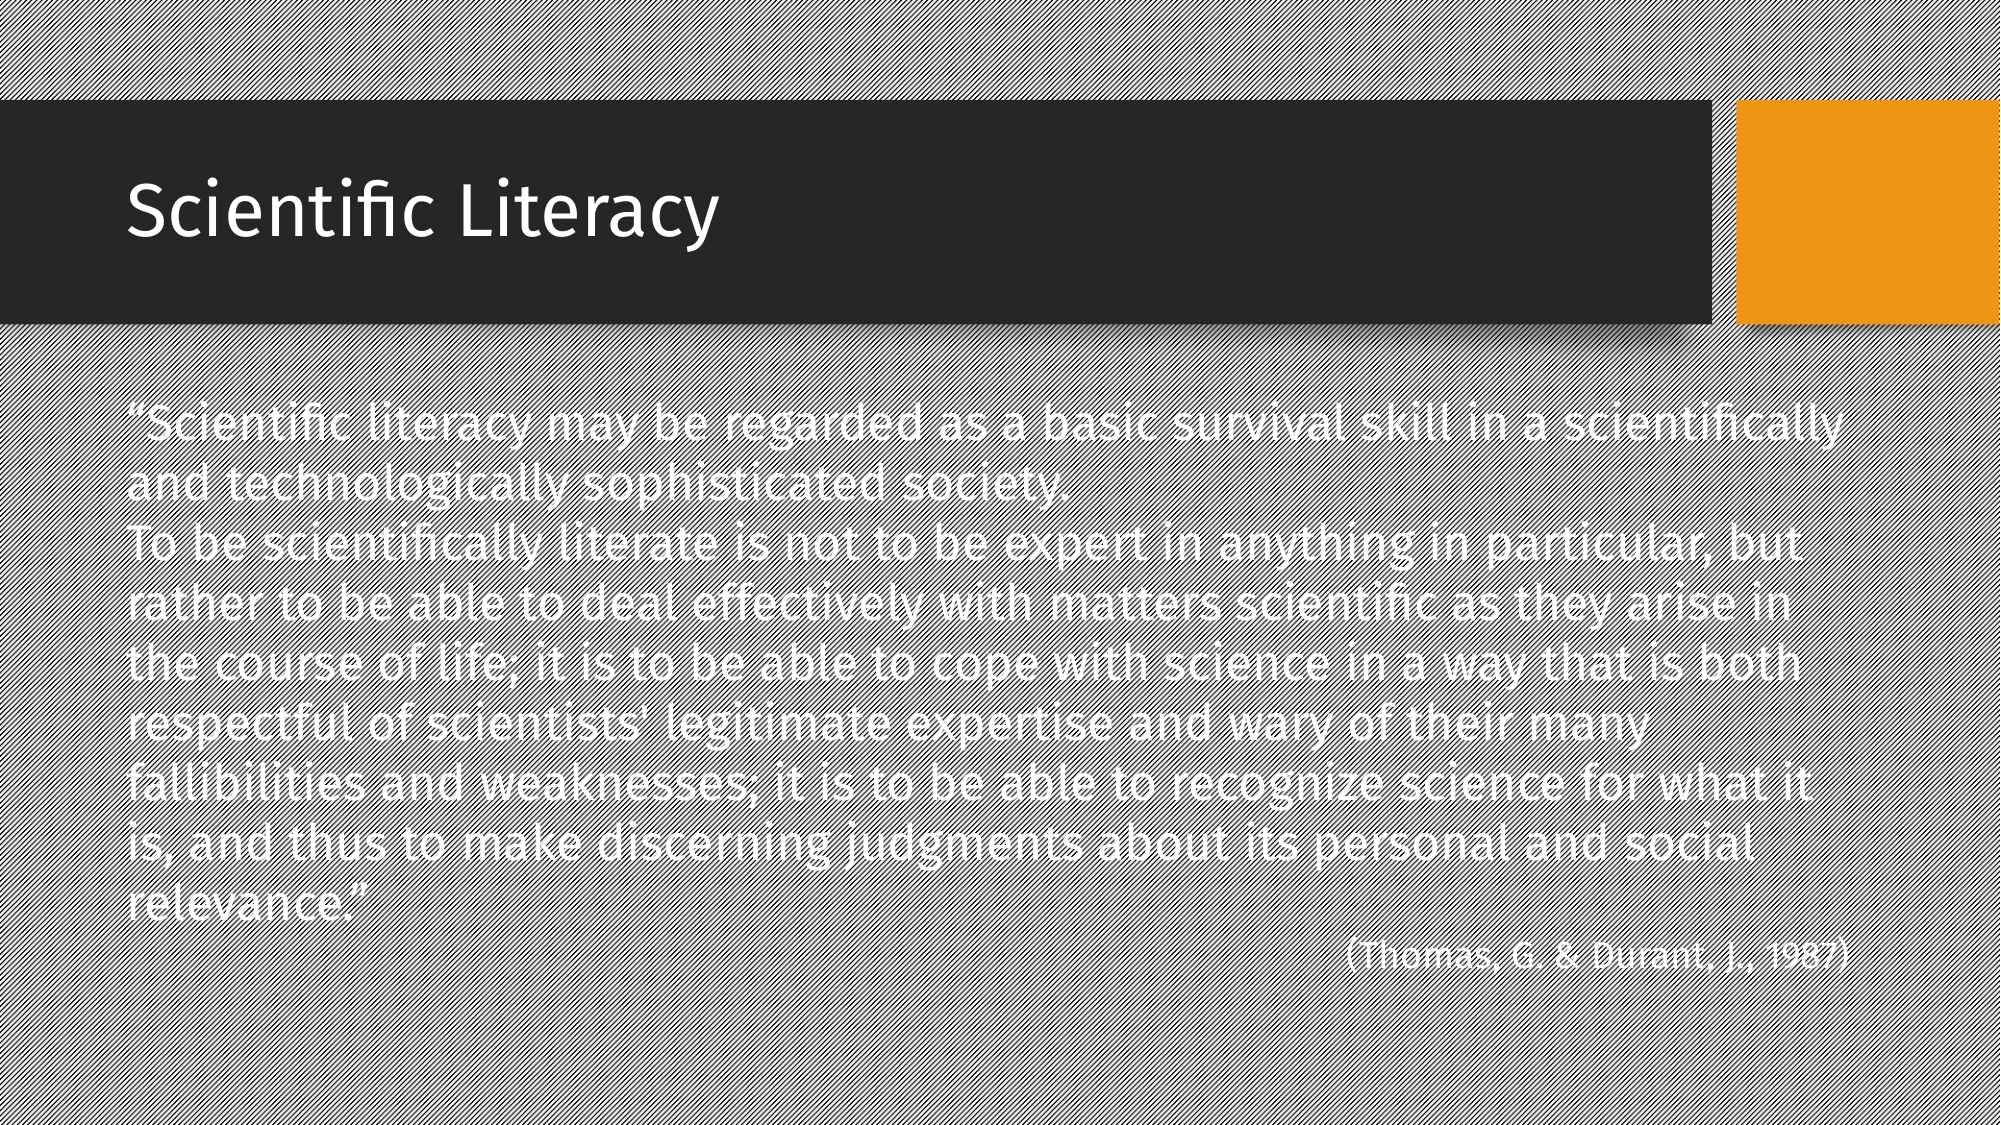

Scientific Literacy
“Scientific literacy may be regarded as a basic survival skill in a scientifically and technologically sophisticated society.
To be scientifically literate is not to be expert in anything in particular, but rather to be able to deal effectively with matters scientific as they arise in the course of life; it is to be able to cope with science in a way that is both respectful of scientists' legitimate expertise and wary of their many fallibilities and weaknesses; it is to be able to recognize science for what it is, and thus to make discerning judgments about its personal and social relevance.”
(Thomas, G. & Durant, J., 1987)